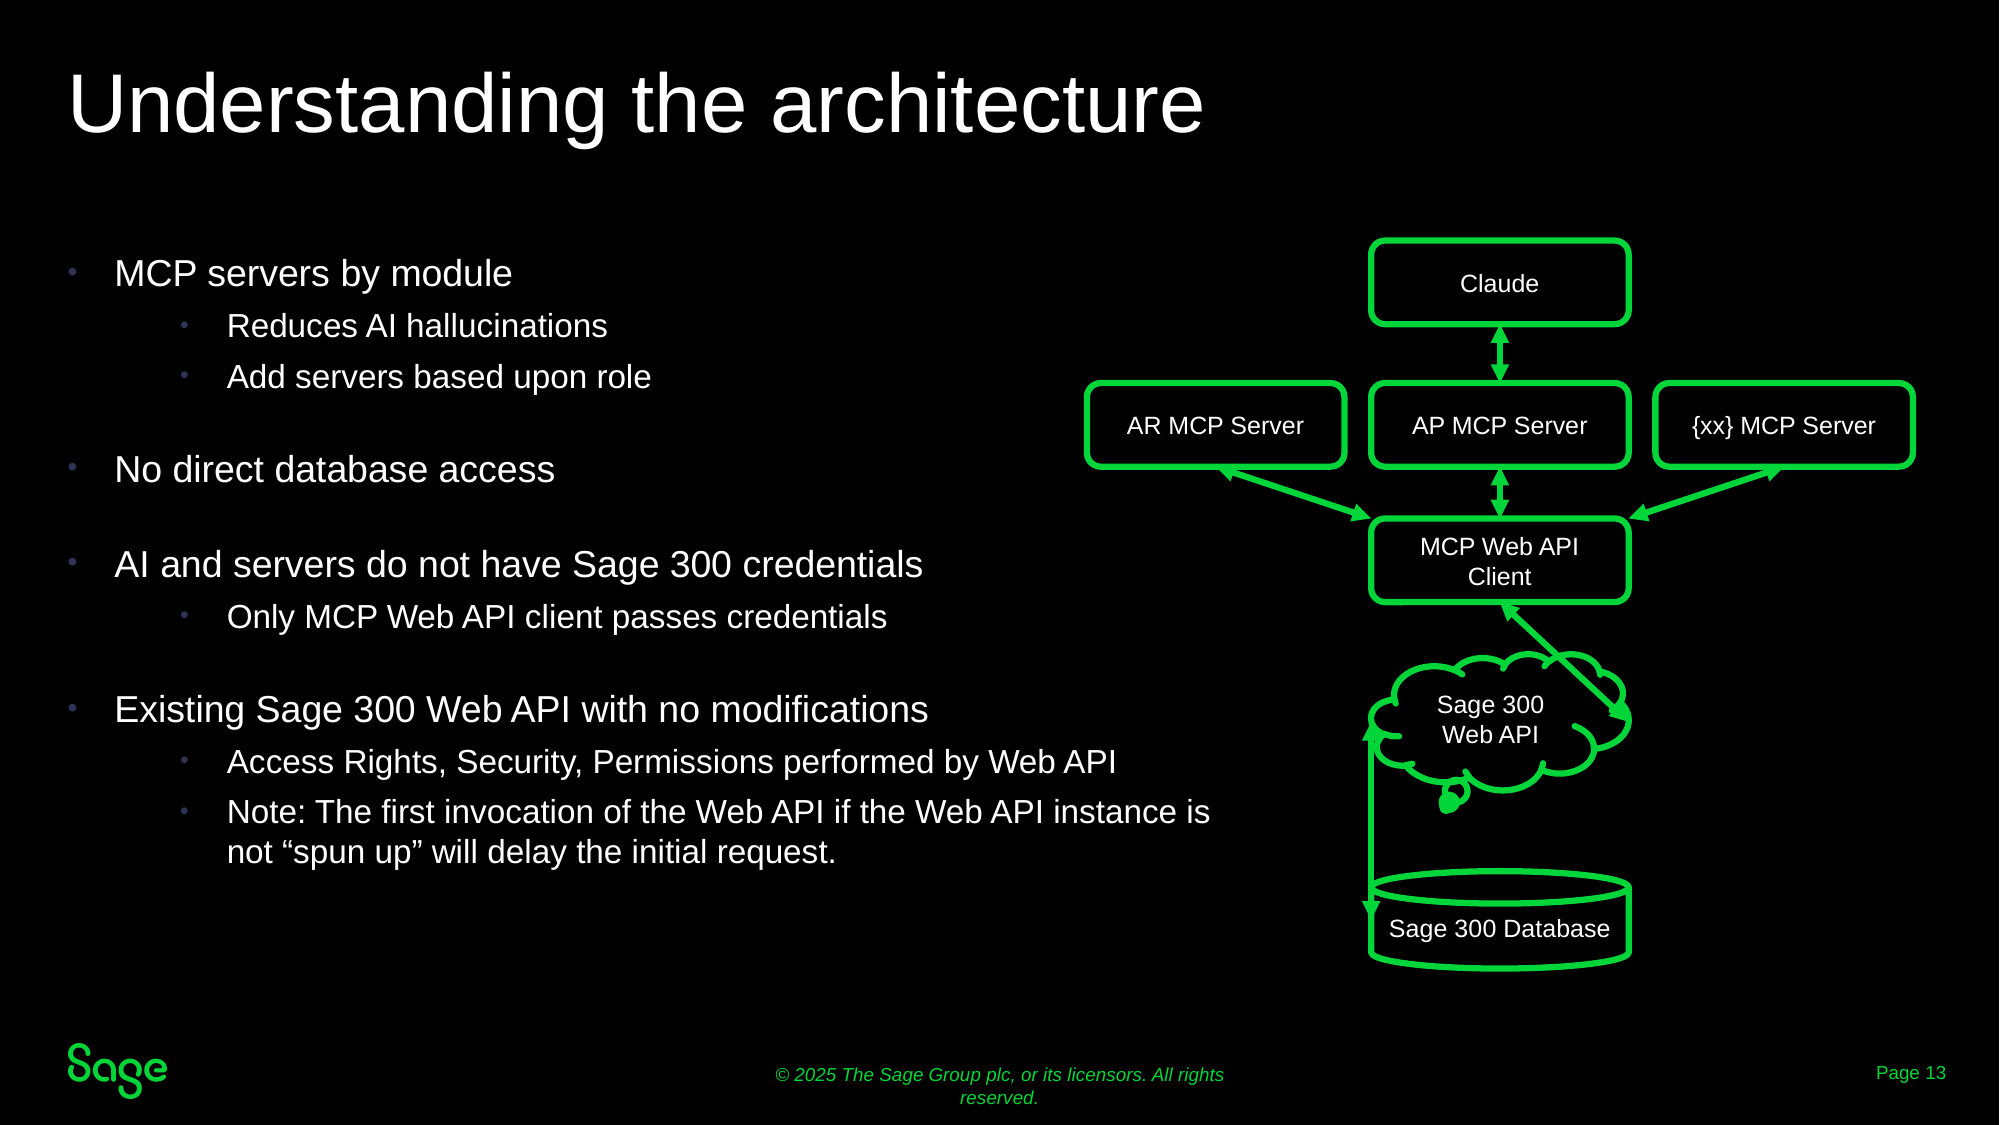

# Understanding the architecture
Claude
MCP servers by module
Reduces AI hallucinations
Add servers based upon role
No direct database access
AI and servers do not have Sage 300 credentials
Only MCP Web API client passes credentials
Existing Sage 300 Web API with no modifications
Access Rights, Security, Permissions performed by Web API
Note: The first invocation of the Web API if the Web API instance is not “spun up” will delay the initial request.

AR MCP Server
AP MCP Server
{xx} MCP Server
MCP Web API Client
Sage 300 Web API
Sage 300 Database